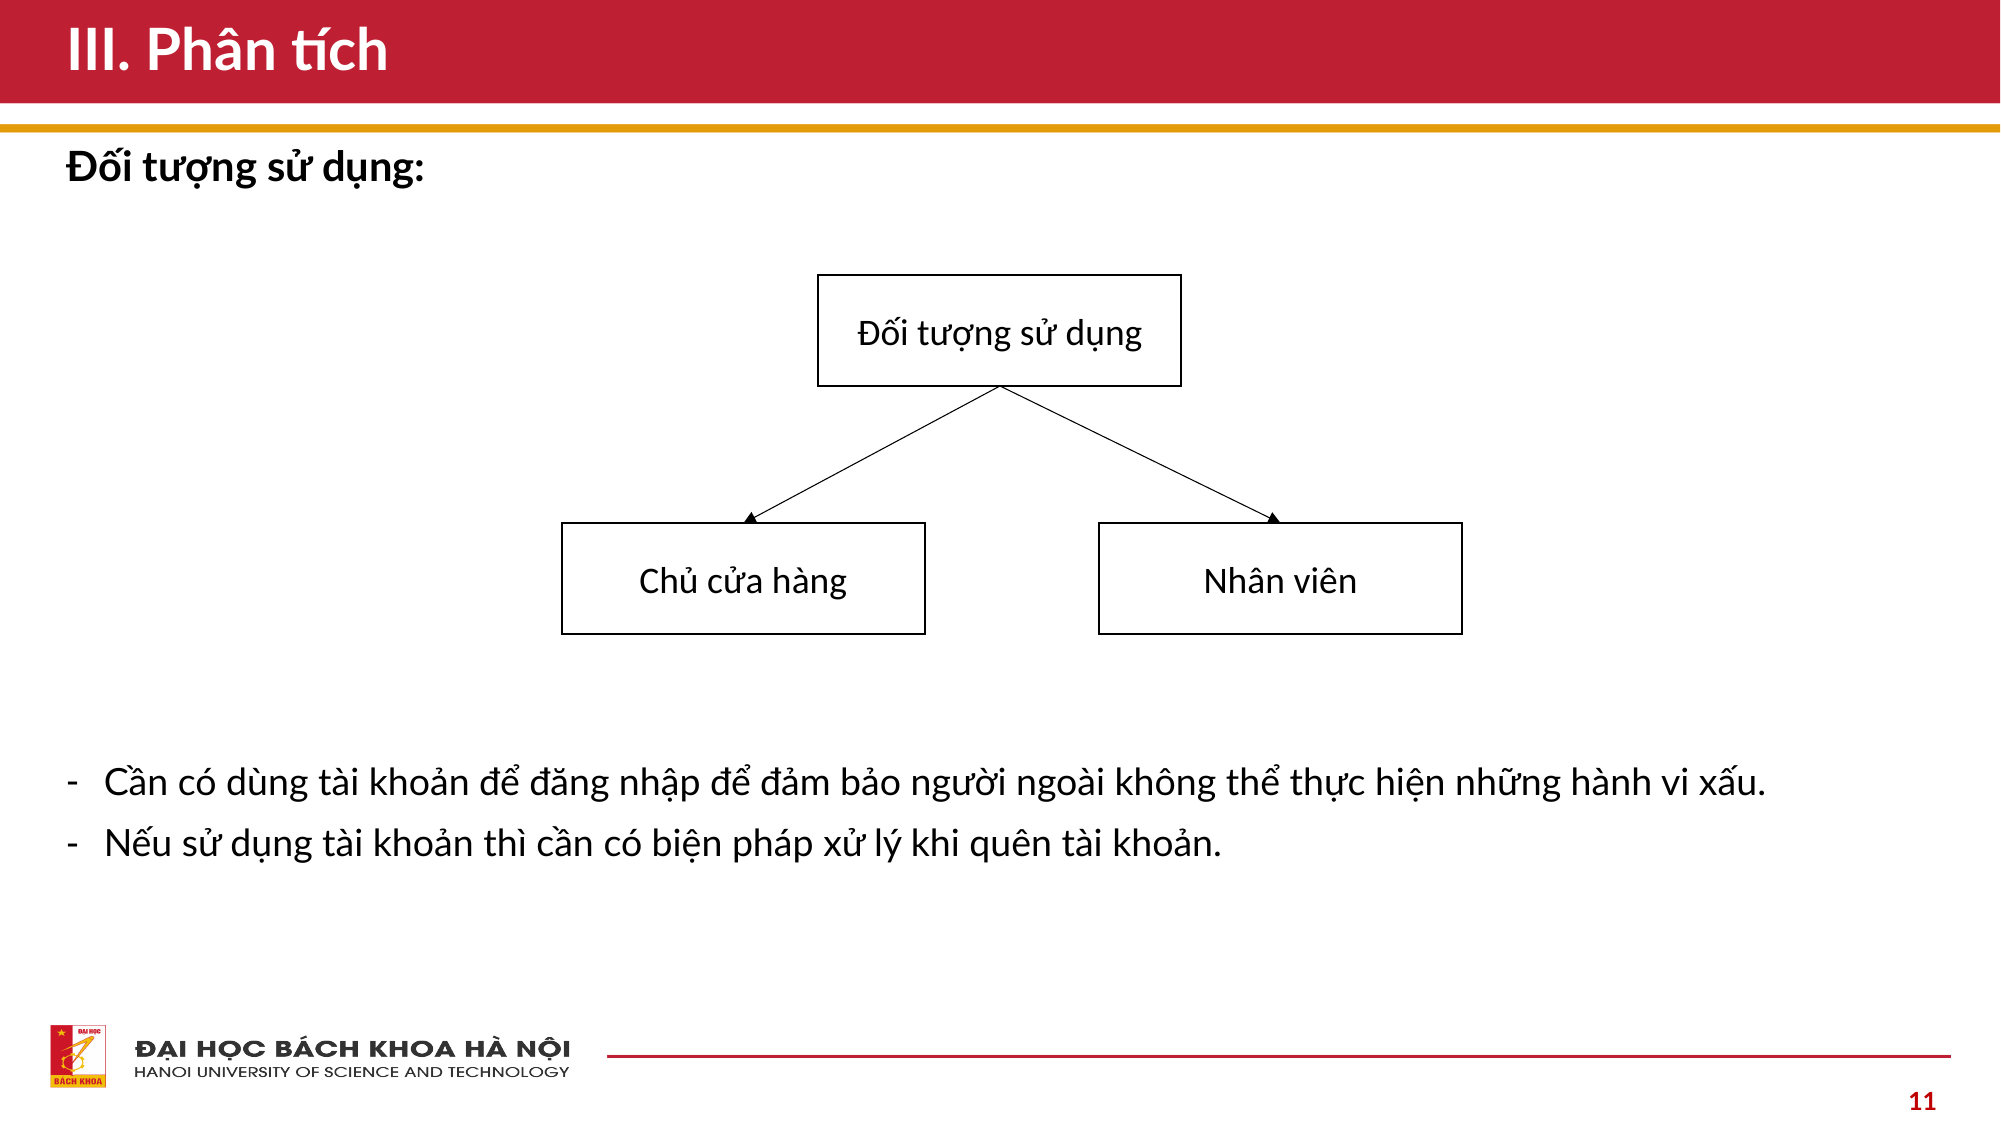

# III. Phân tích
Đối tượng sử dụng:

Cần có dùng tài khoản để đăng nhập để đảm bảo người ngoài không thể thực hiện những hành vi xấu.
Nếu sử dụng tài khoản thì cần có biện pháp xử lý khi quên tài khoản.

Đối tượng sử dụng
Chủ cửa hàng
Nhân viên
11